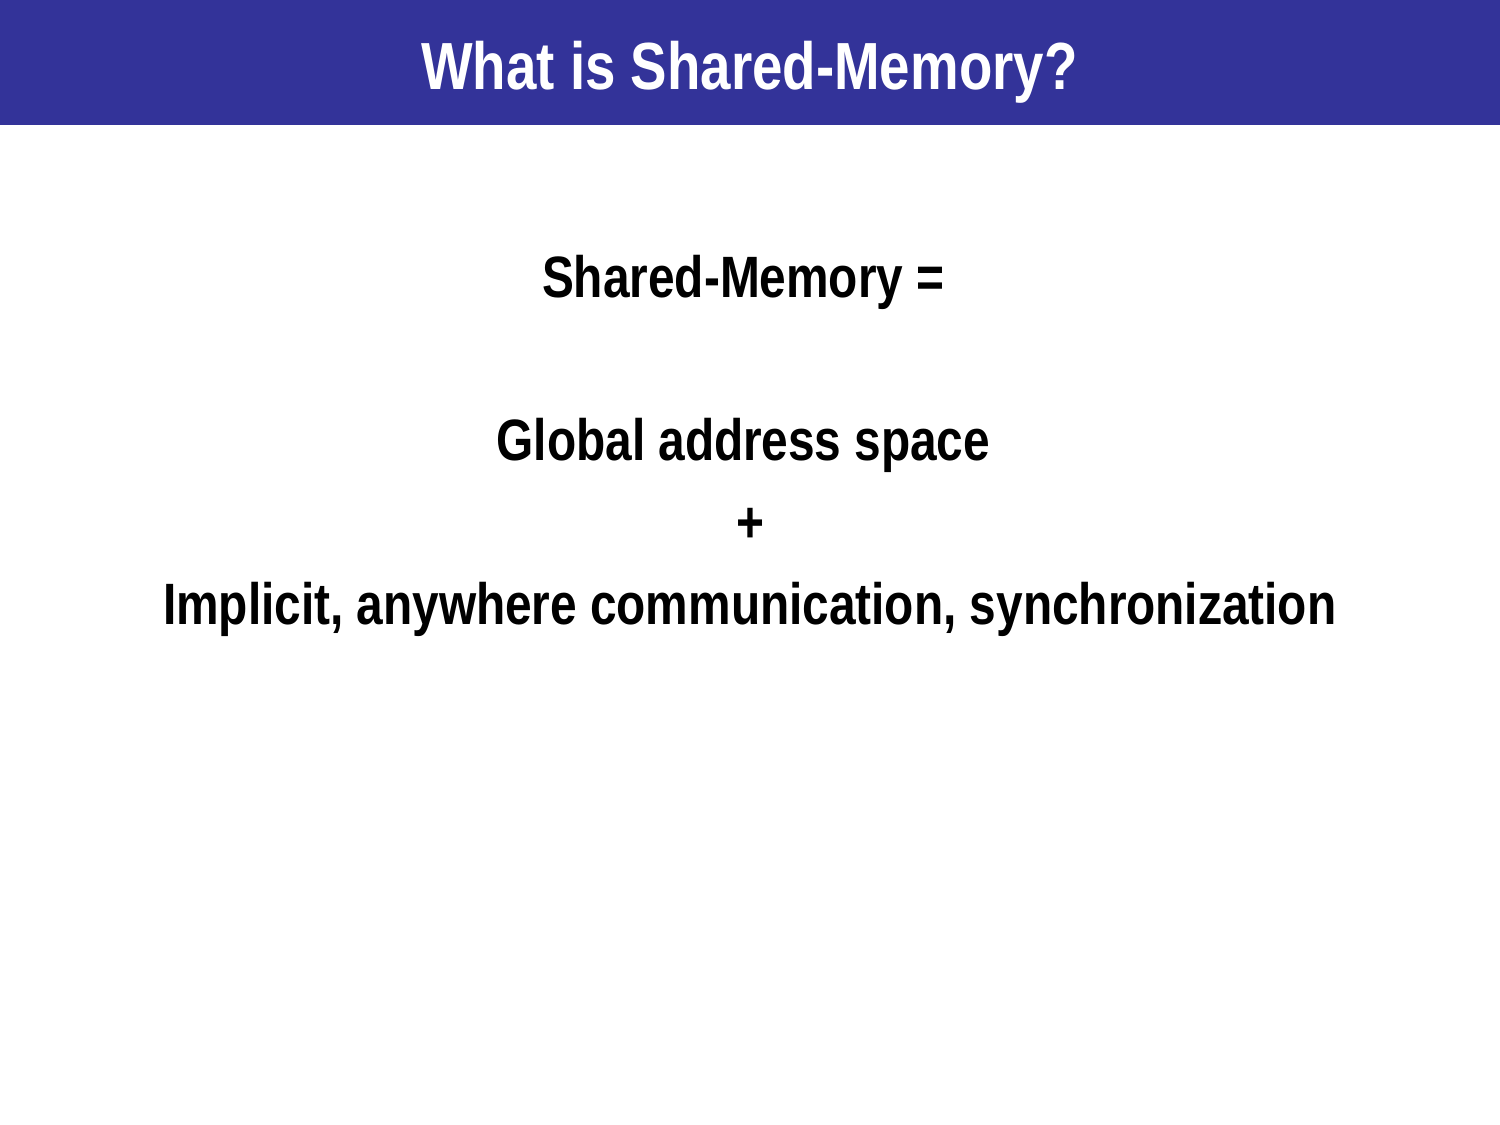

# What is Shared-Memory?

Shared-Memory =

Global address space
+
Implicit, anywhere communication, synchronization